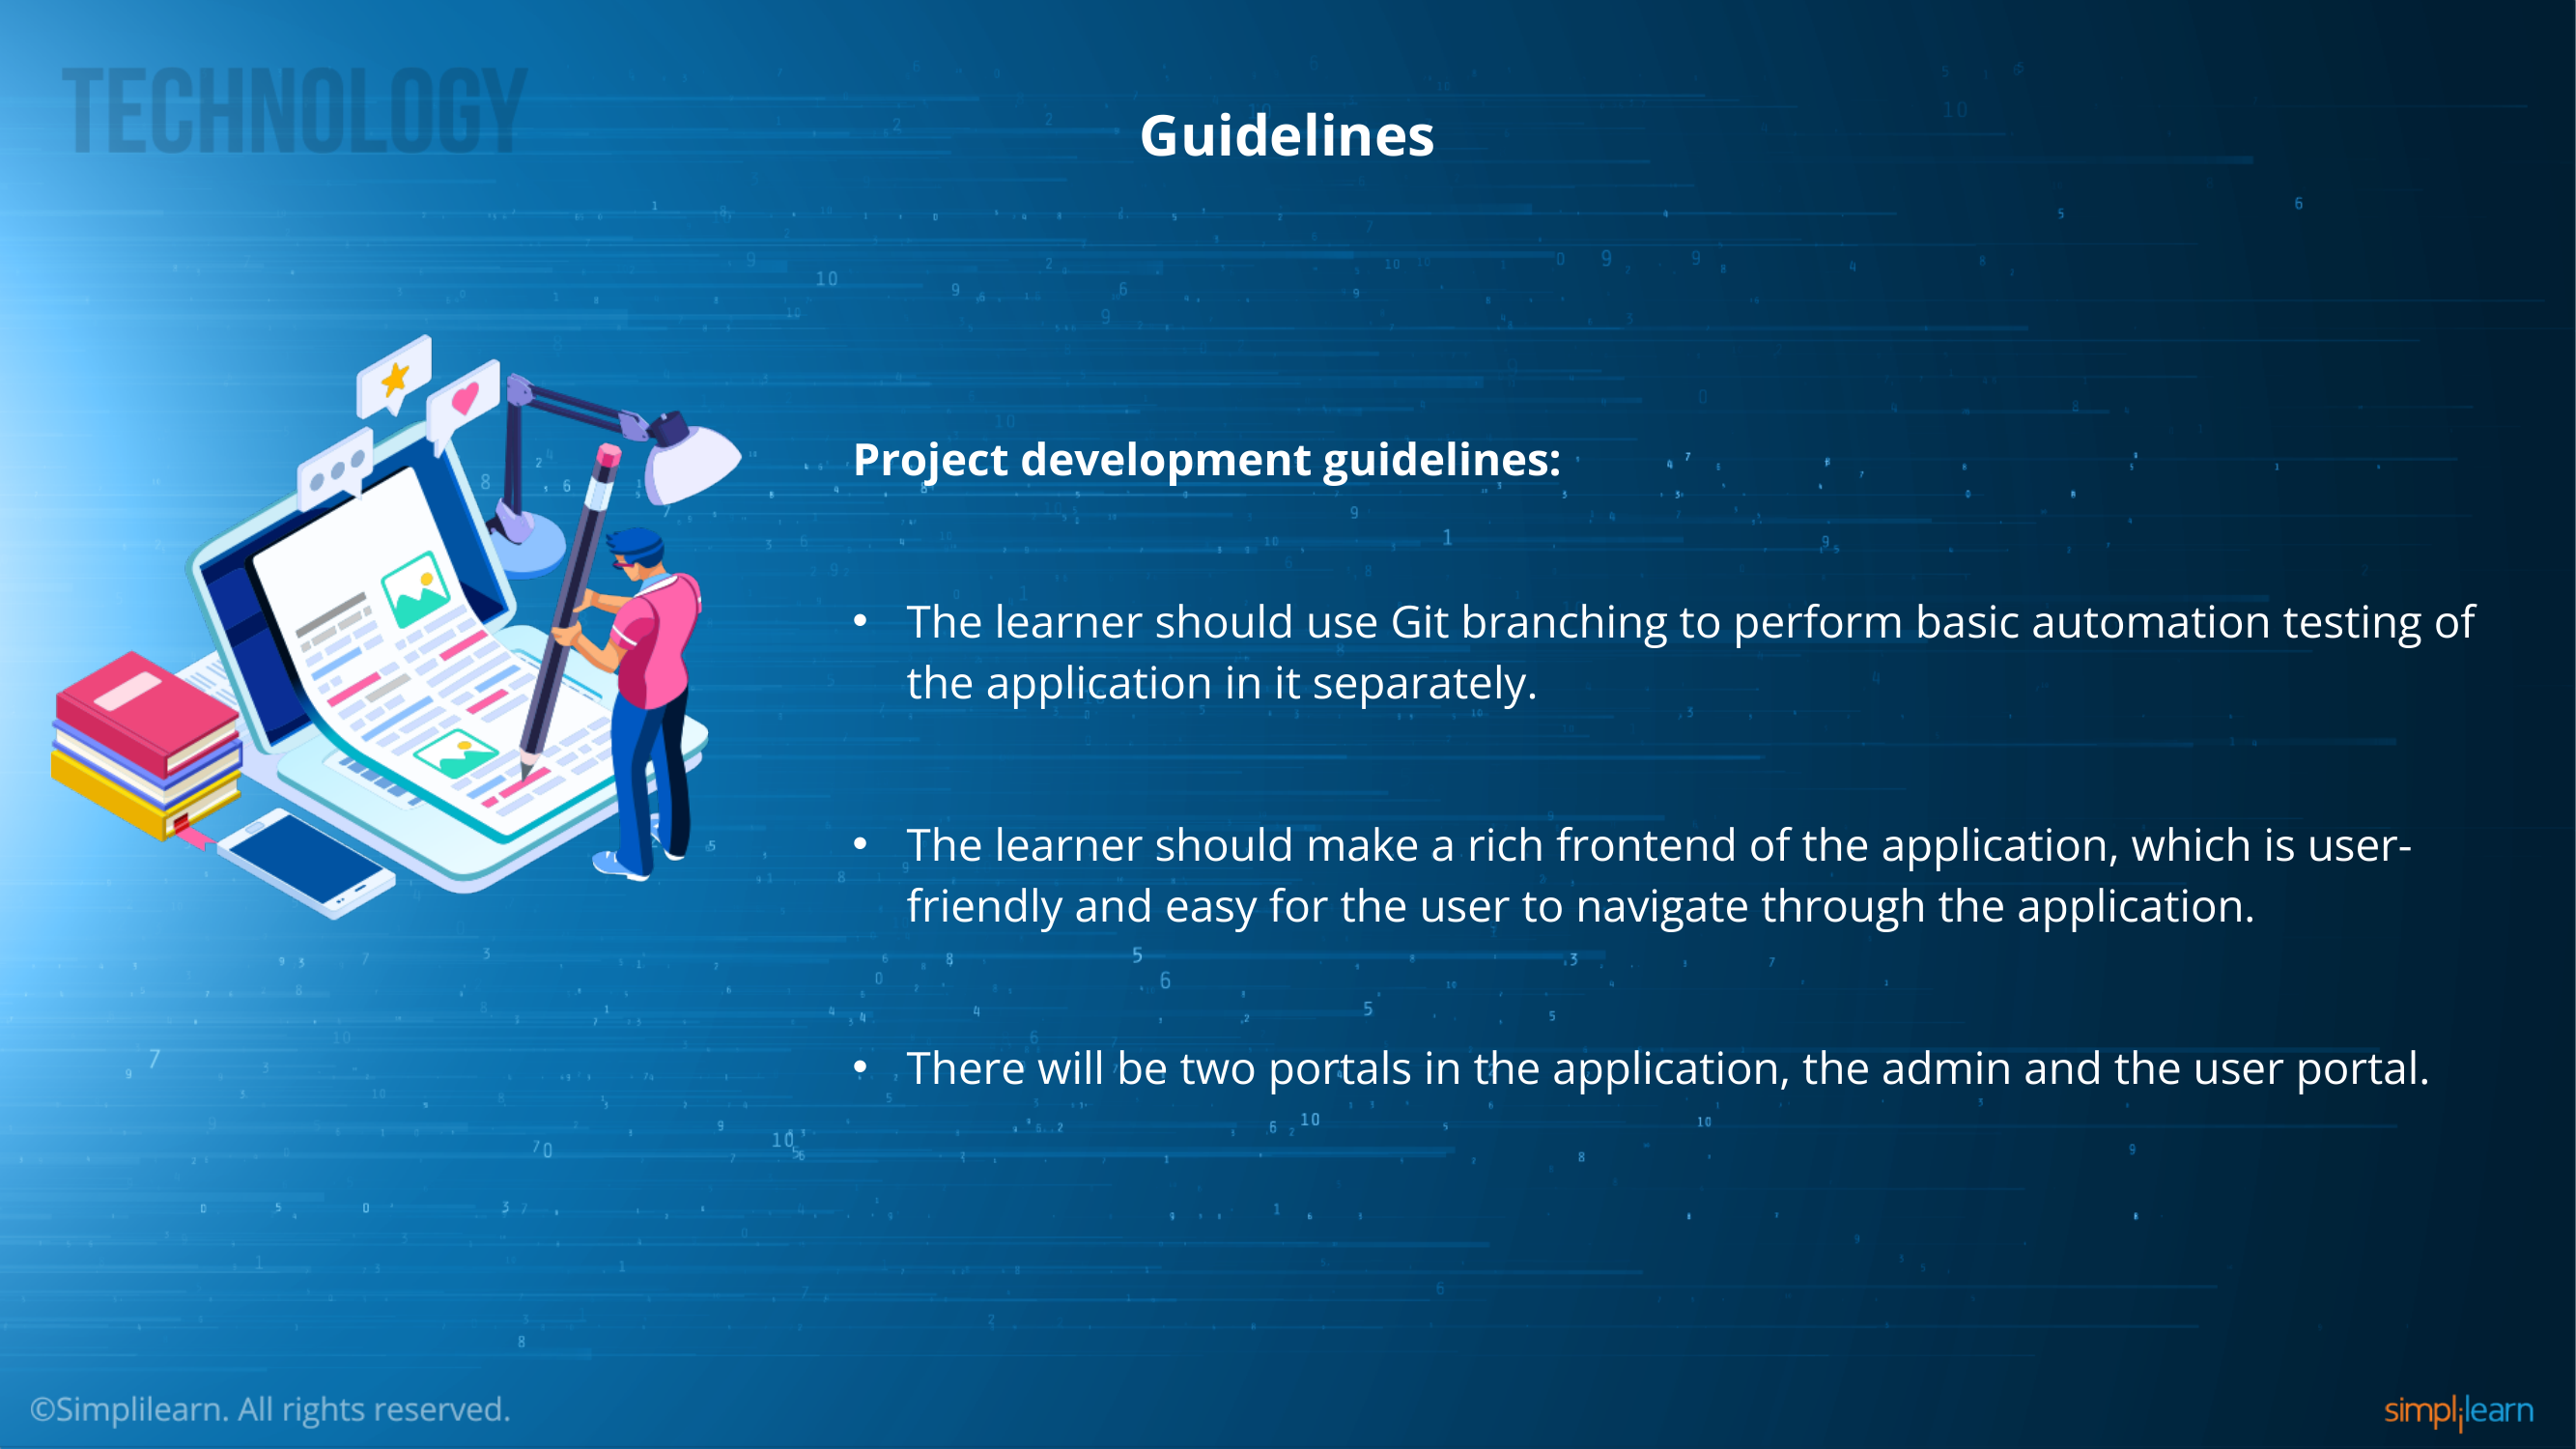

# Guidelines
Project development guidelines:

The learner should use Git branching to perform basic automation testing of the application in it separately.

The learner should make a rich frontend of the application, which is user-friendly and easy for the user to navigate through the application.

There will be two portals in the application, the admin and the user portal.